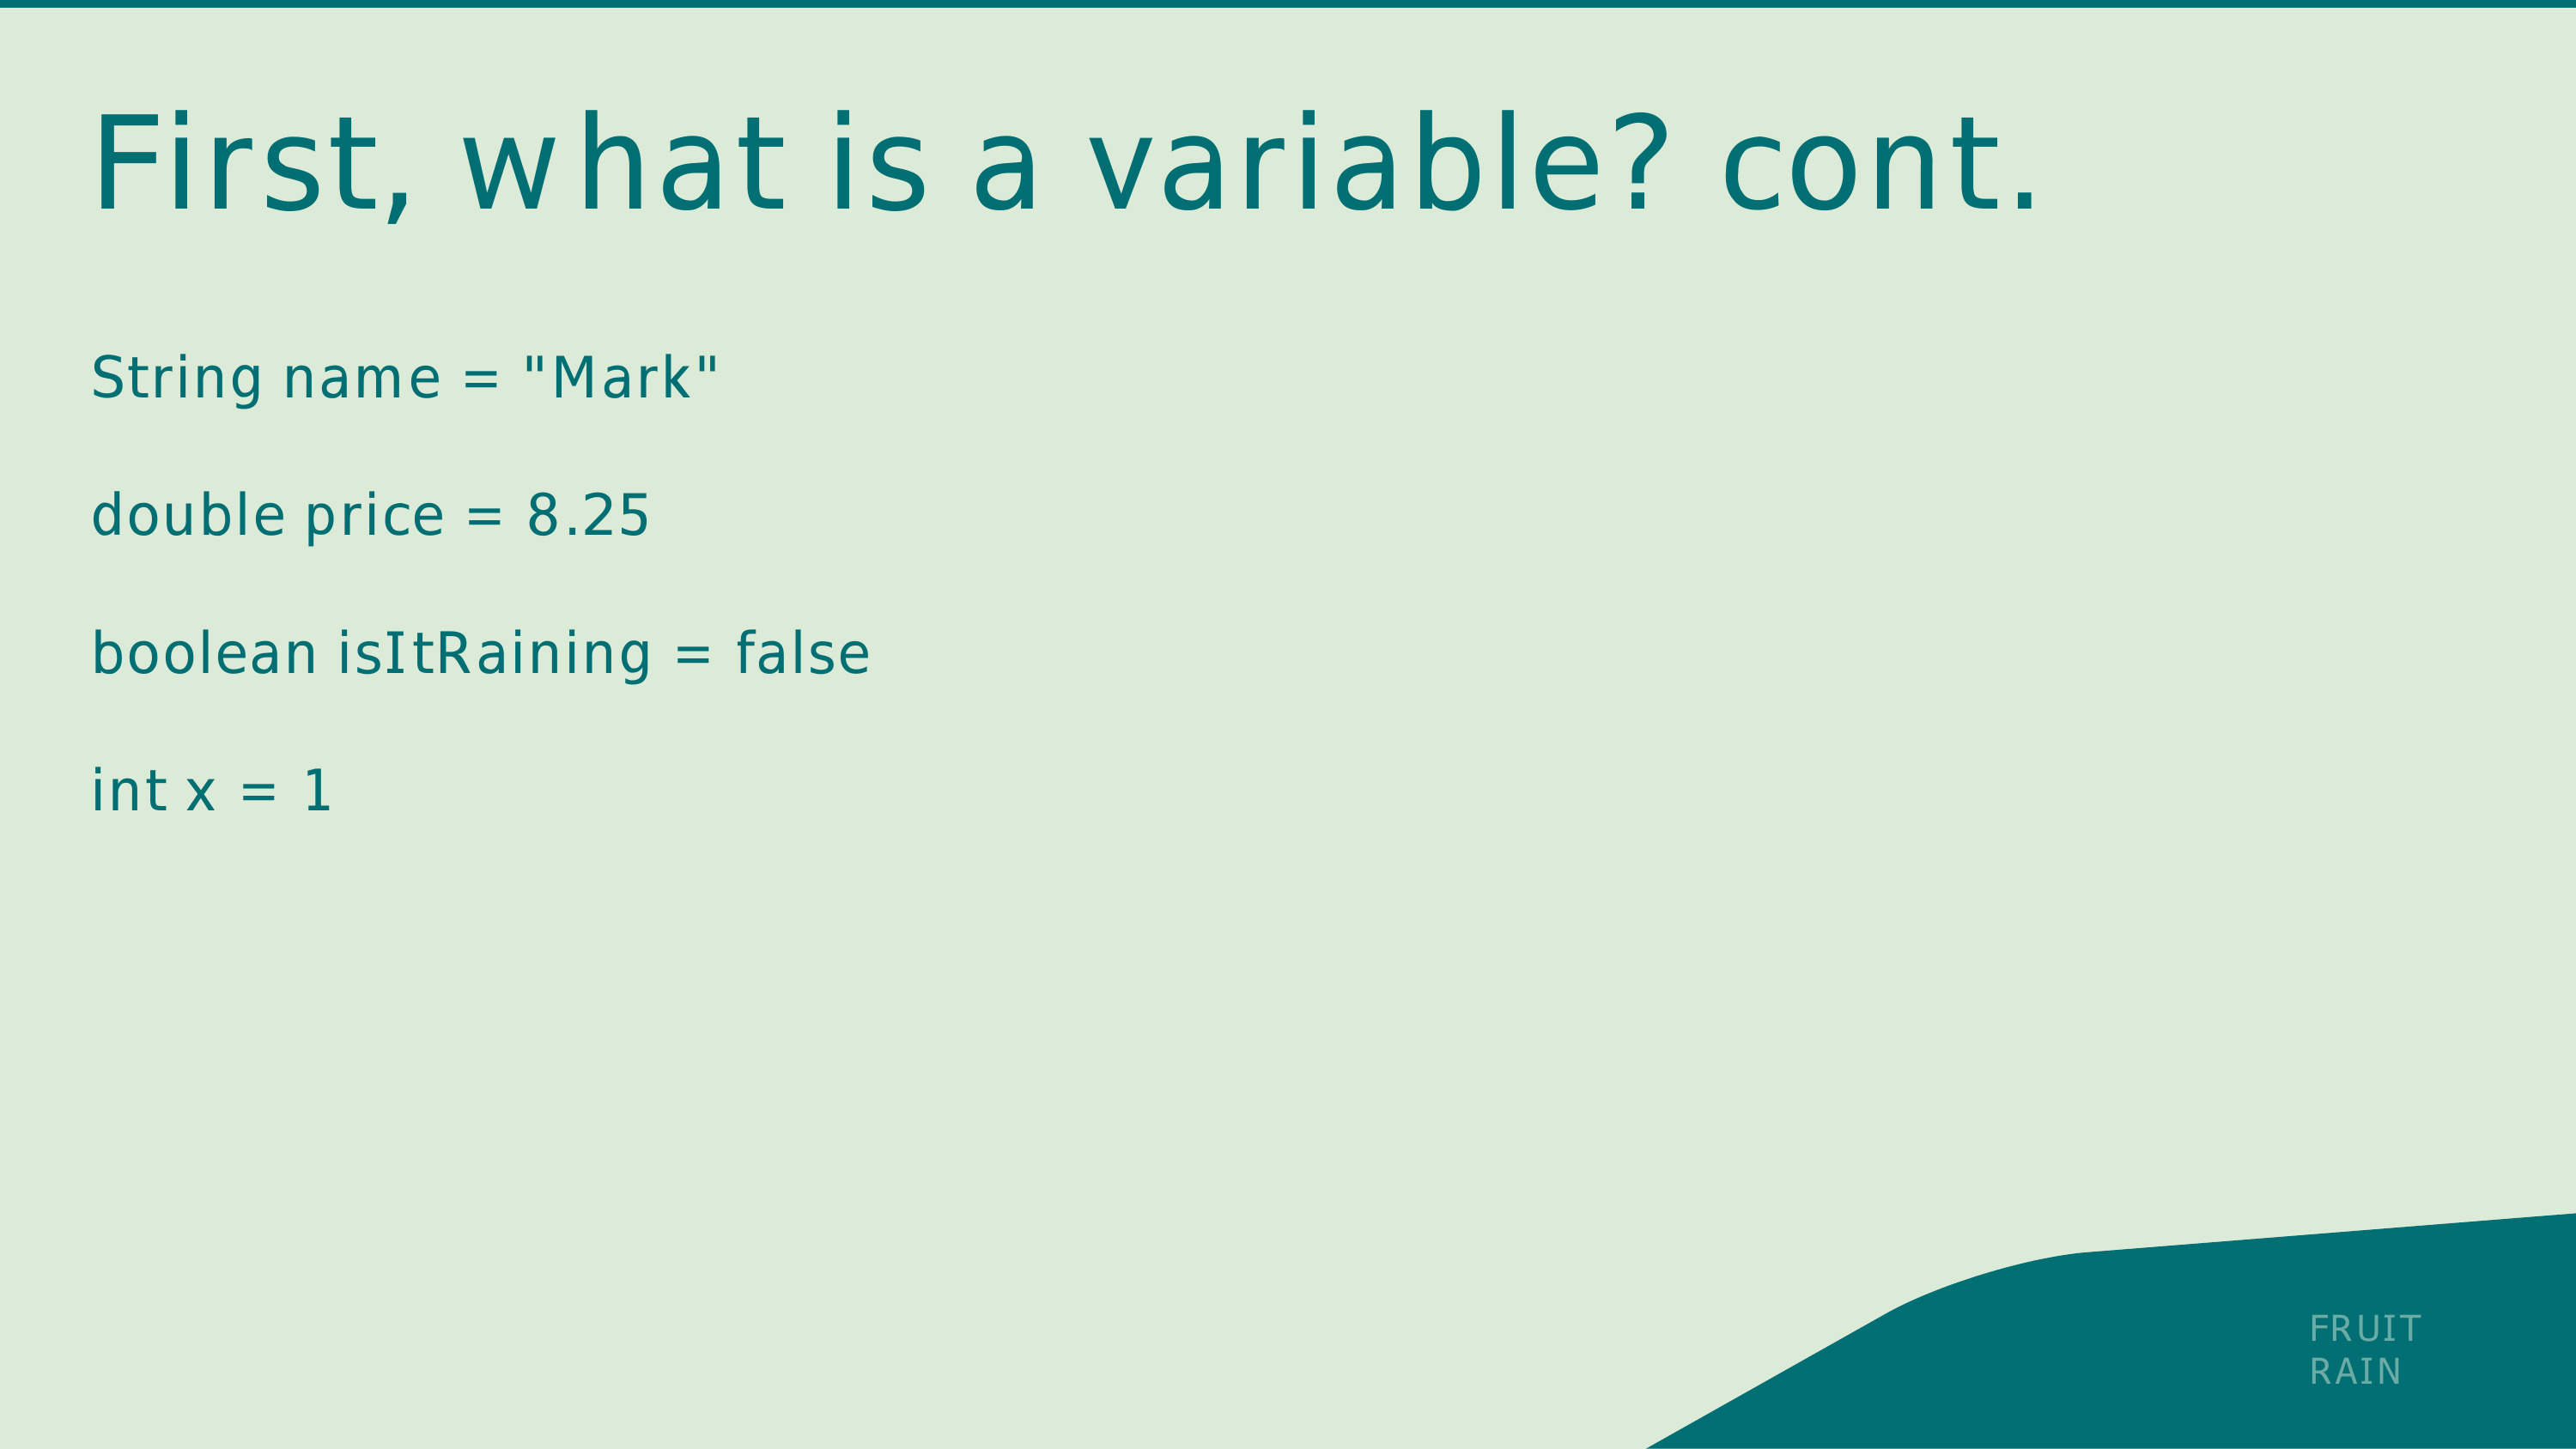

# First, what is a variable? cont.
String name = "Mark"

double price = 8.25

boolean isItRaining = false

int x = 1
FRUIT RAIN